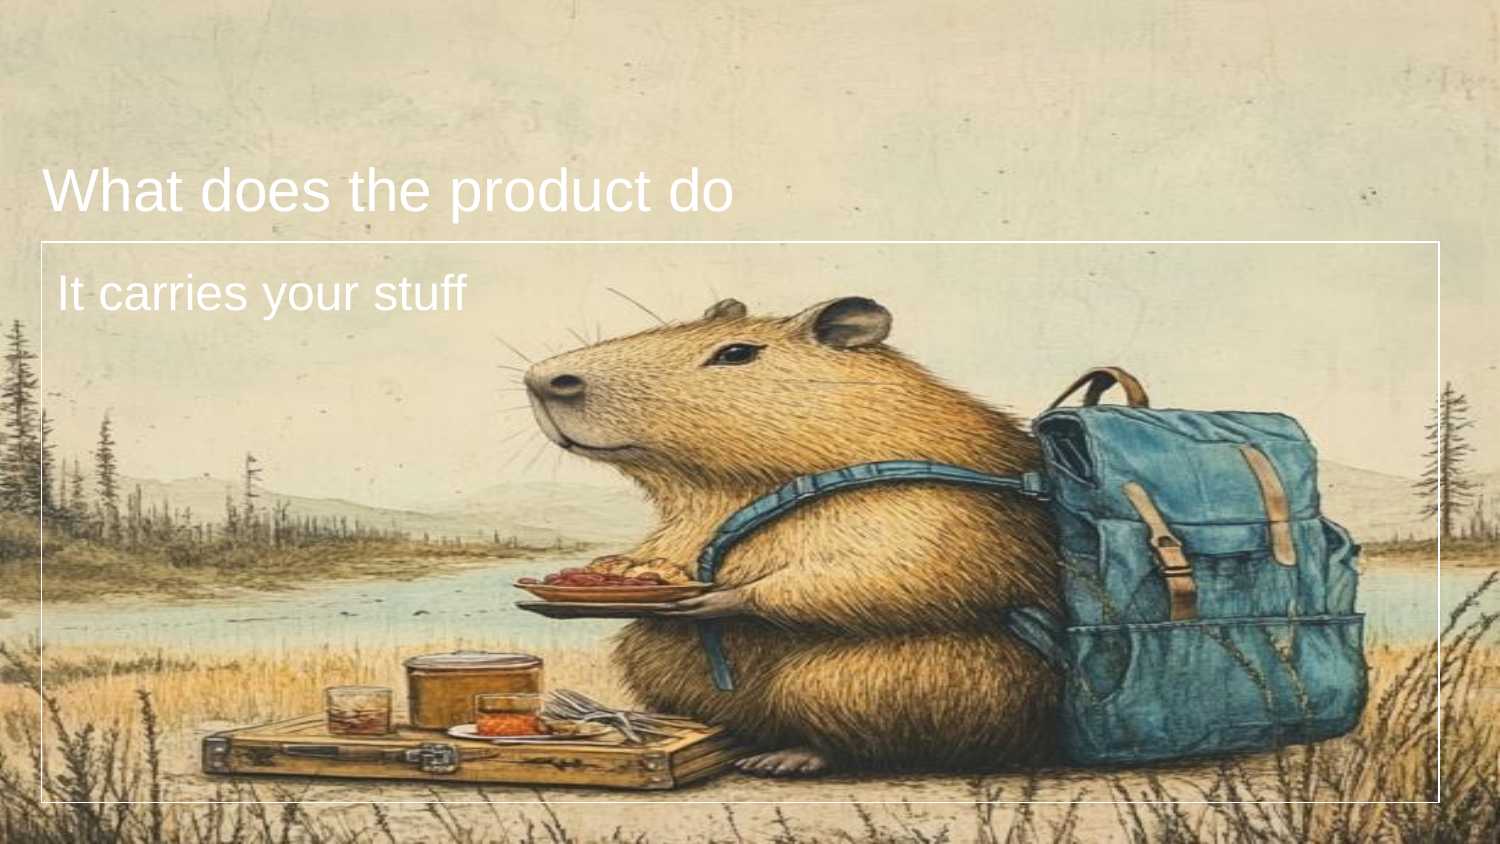

What does the product do
It carries your stuff